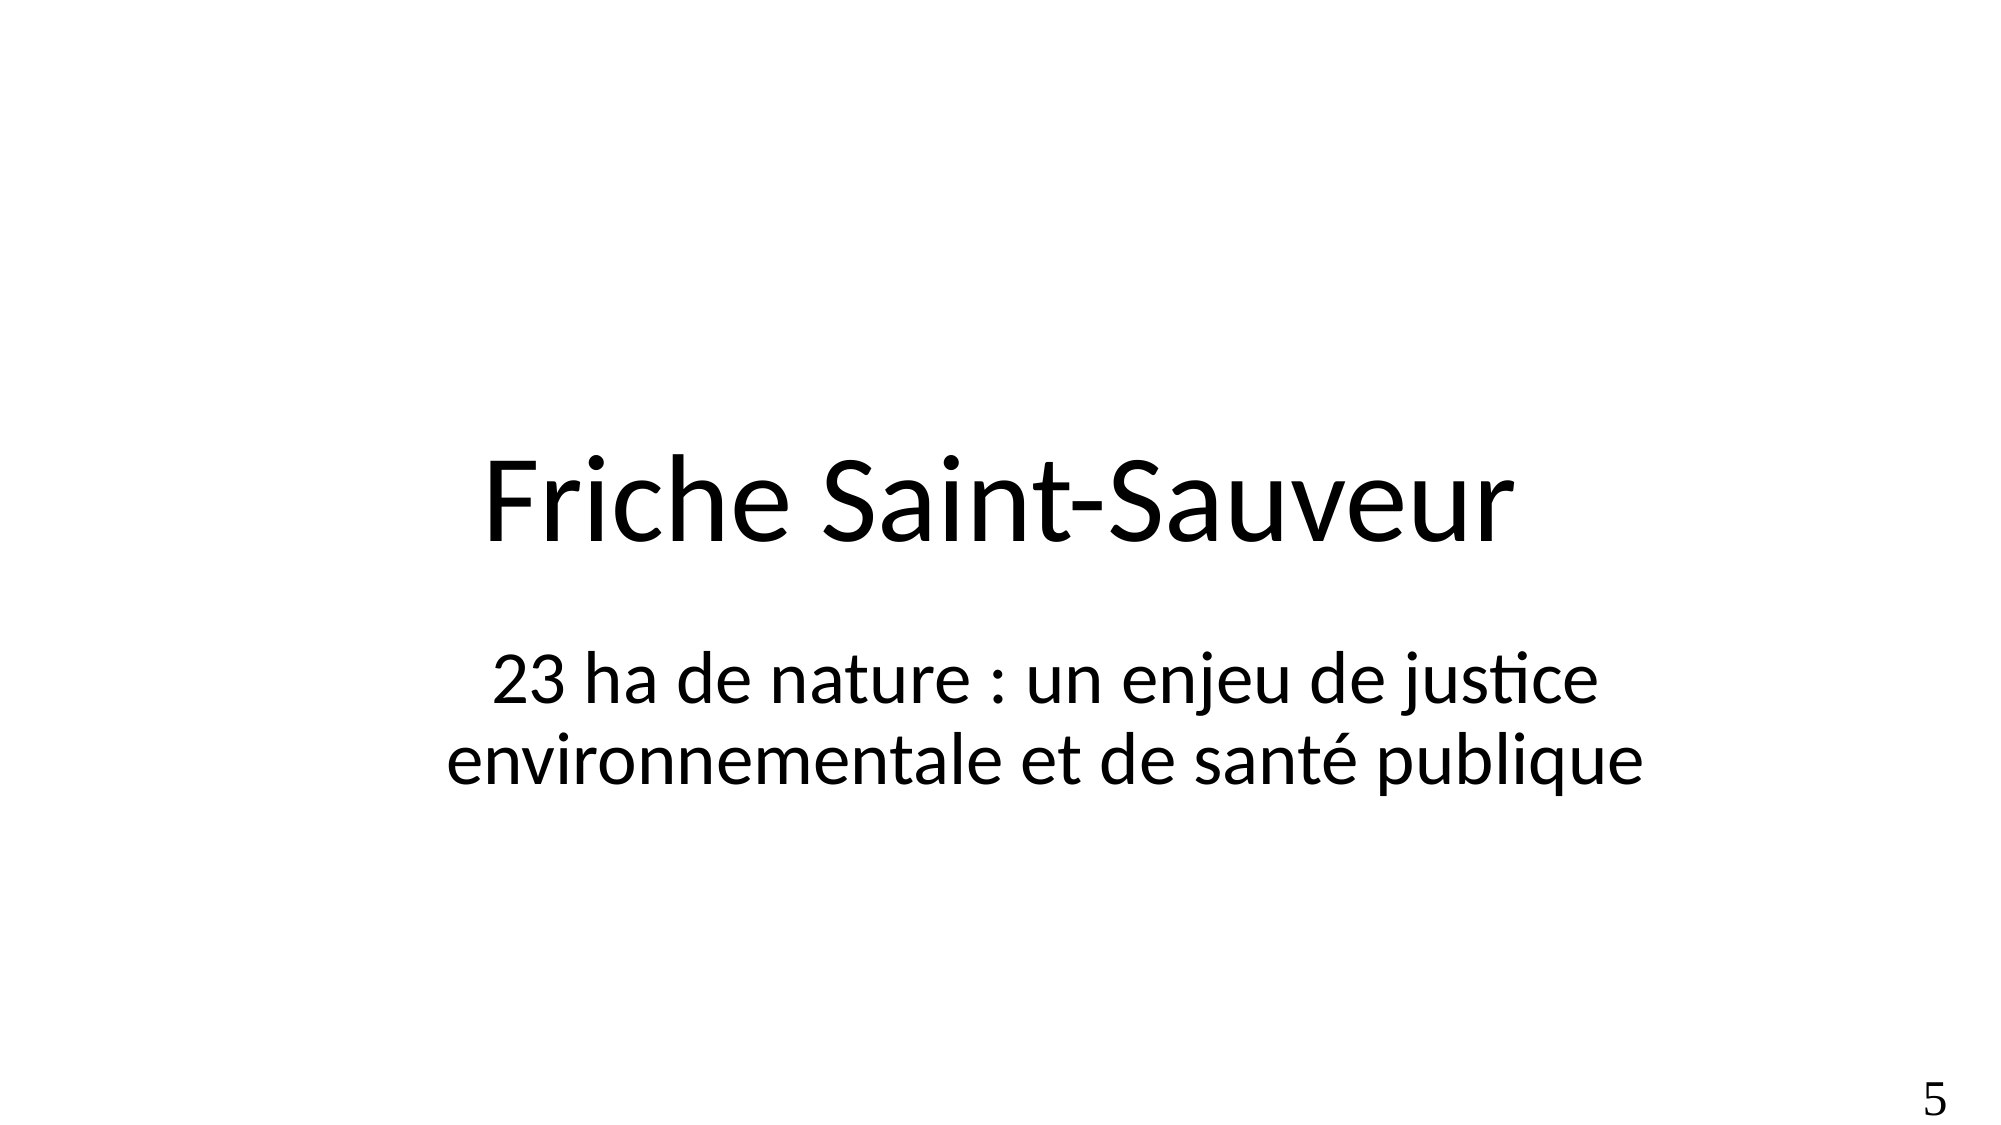

# Friche Saint-Sauveur
23 ha de nature : un enjeu de justice environnementale et de santé publique
5